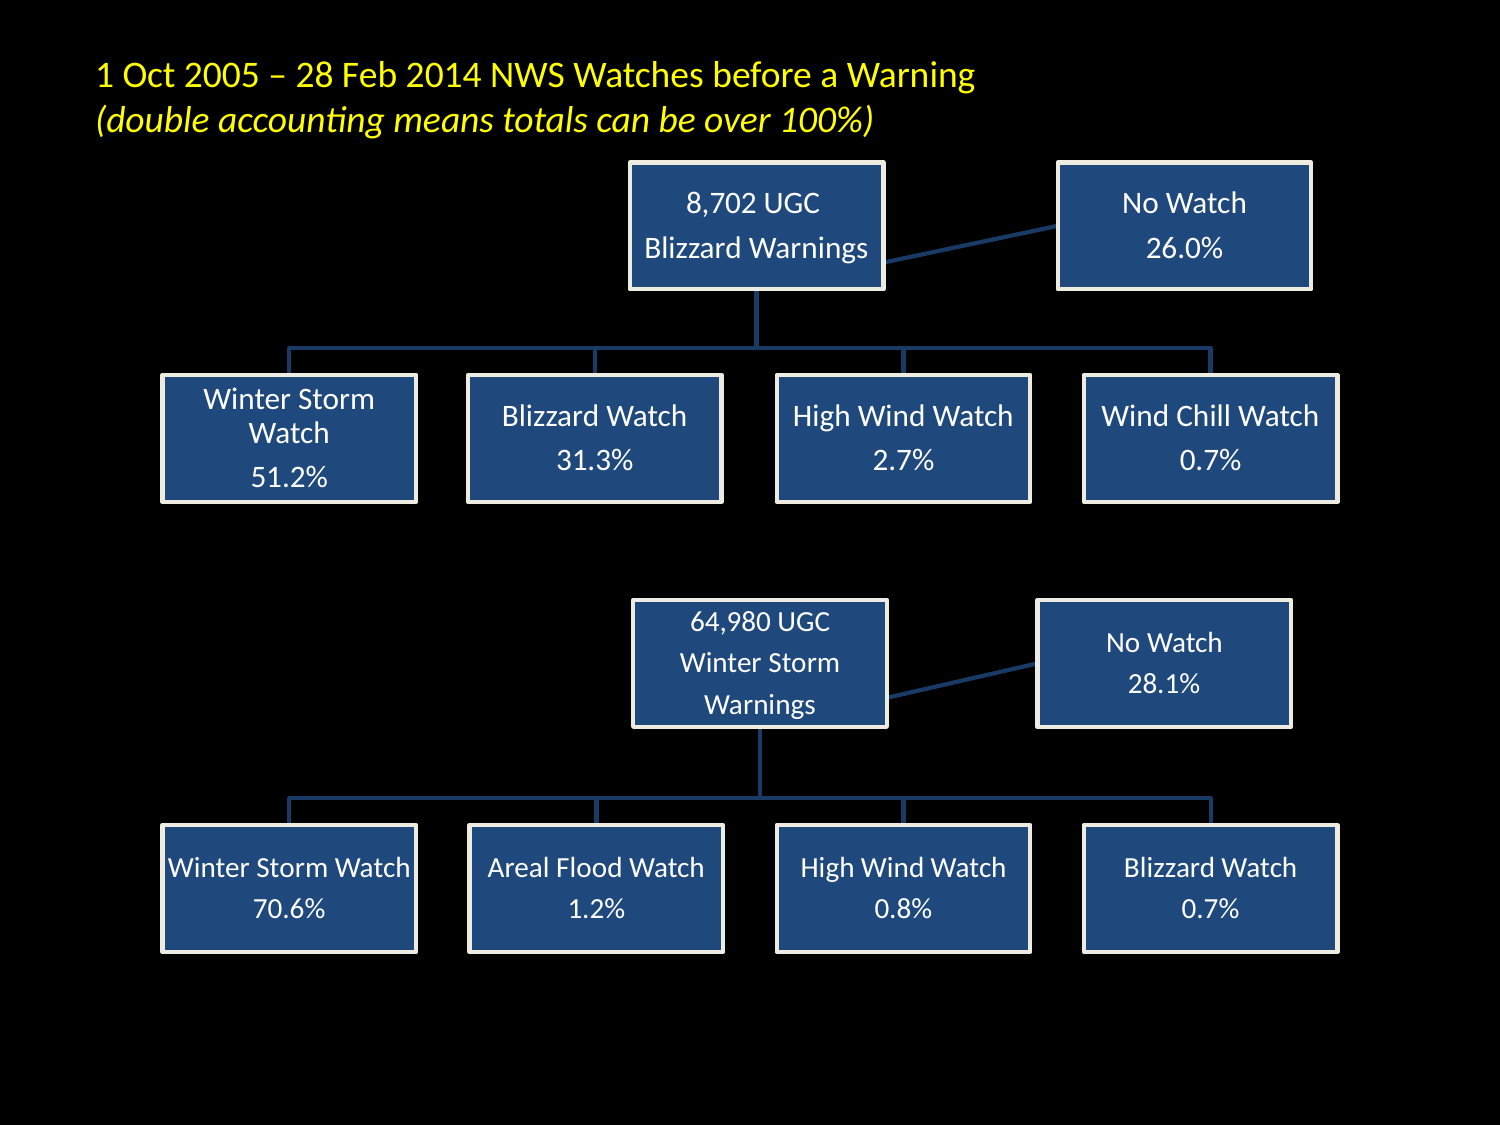

1 Oct 2005 – 28 Feb 2014 NWS Watches before a Warning
(double accounting means totals can be over 100%)
8,702 UGC
Blizzard Warnings
Winter Storm Watch
51.2%
Blizzard Watch
31.3%
High Wind Watch
2.7%
Wind Chill Watch
0.7%
No Watch
26.0%
64,980 UGC
Winter Storm
Warnings
Winter Storm Watch
70.6%
Areal Flood Watch
1.2%
High Wind Watch
0.8%
Blizzard Watch
0.7%
No Watch
28.1%